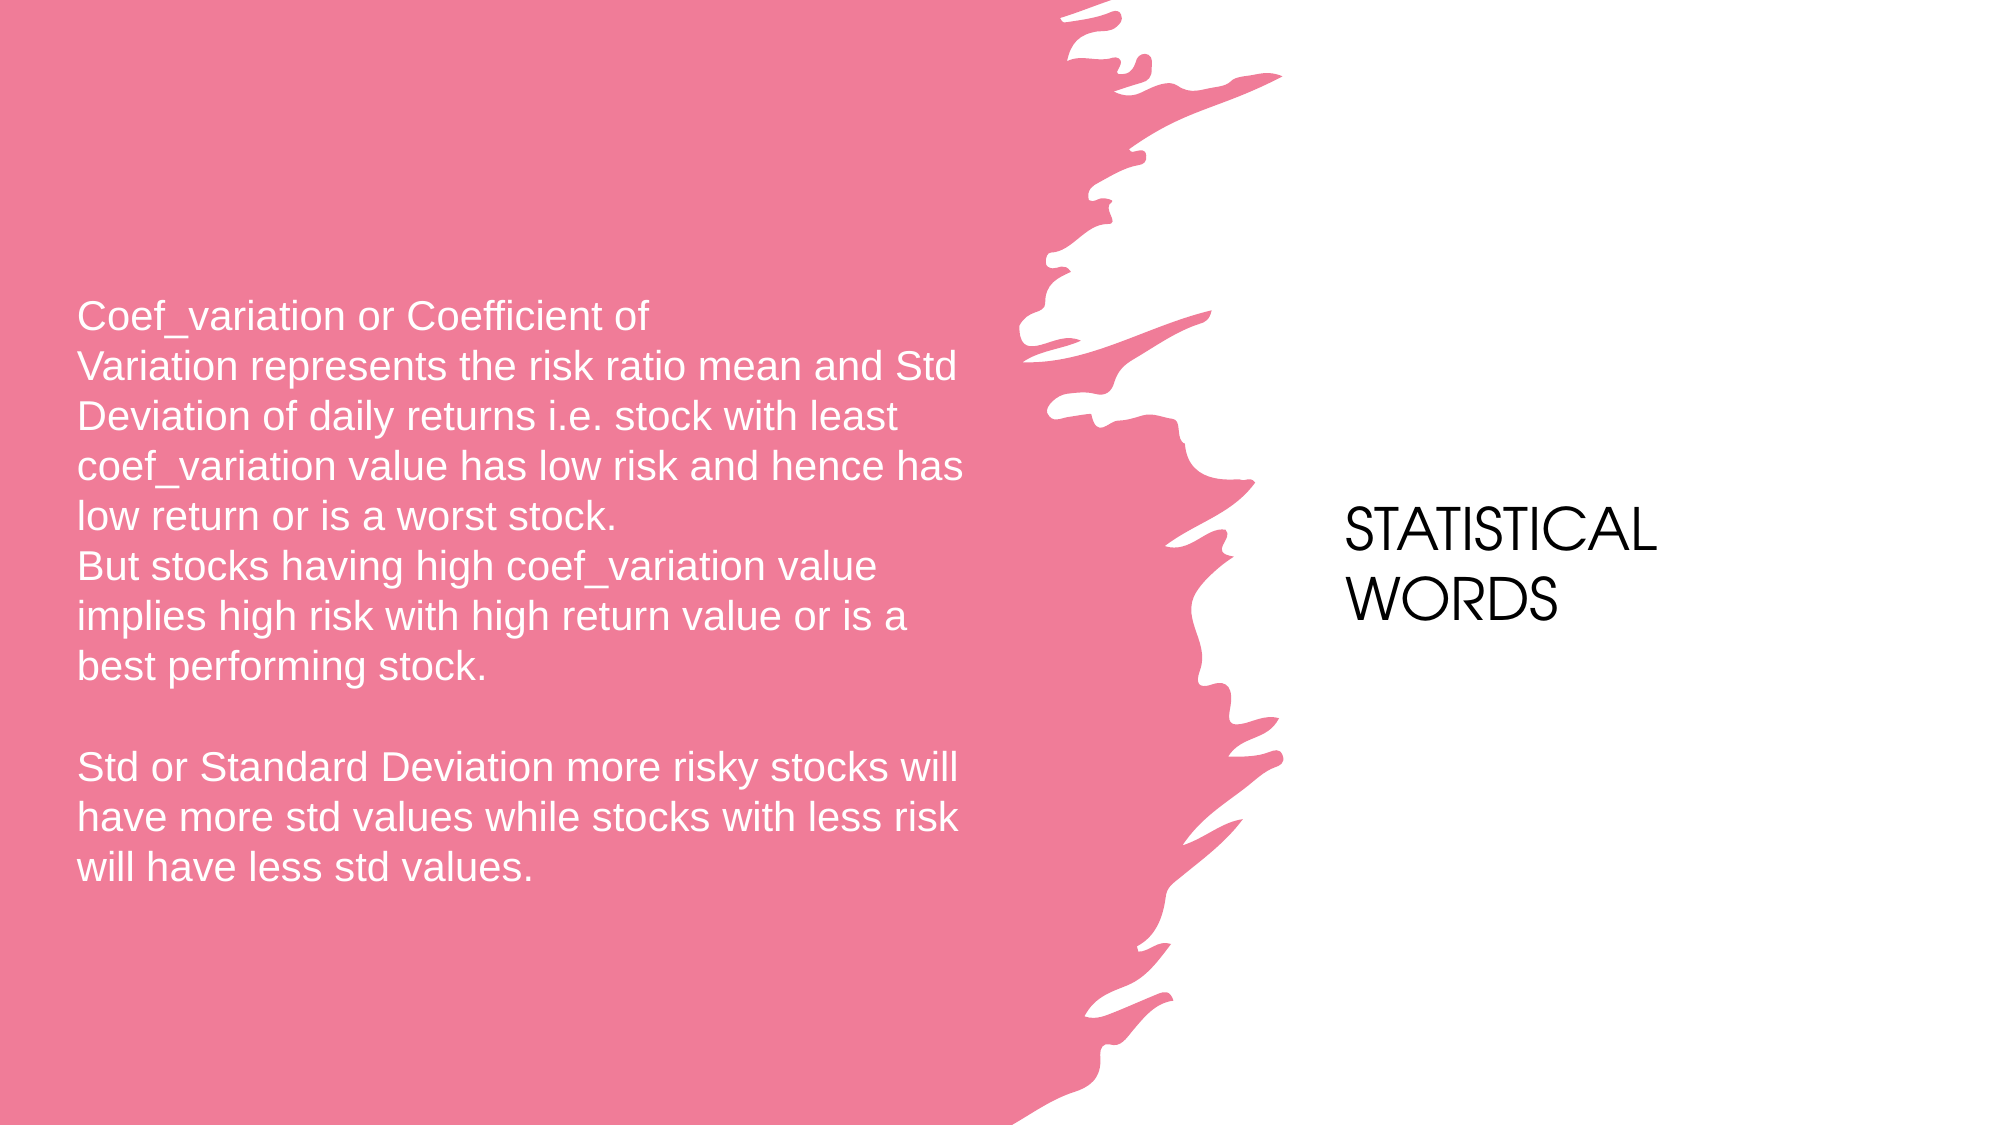

STATISTICAL WORDS
# Coef_variation or Coefficient of Variation represents the risk ratio mean and Std Deviation of daily returns i.e. stock with least coef_variation value has low risk and hence has low return or is a worst stock. But stocks having high coef_variation value implies high risk with high return value or is a best performing stock. Std or Standard Deviation more risky stocks will have more std values while stocks with less risk will have less std values.